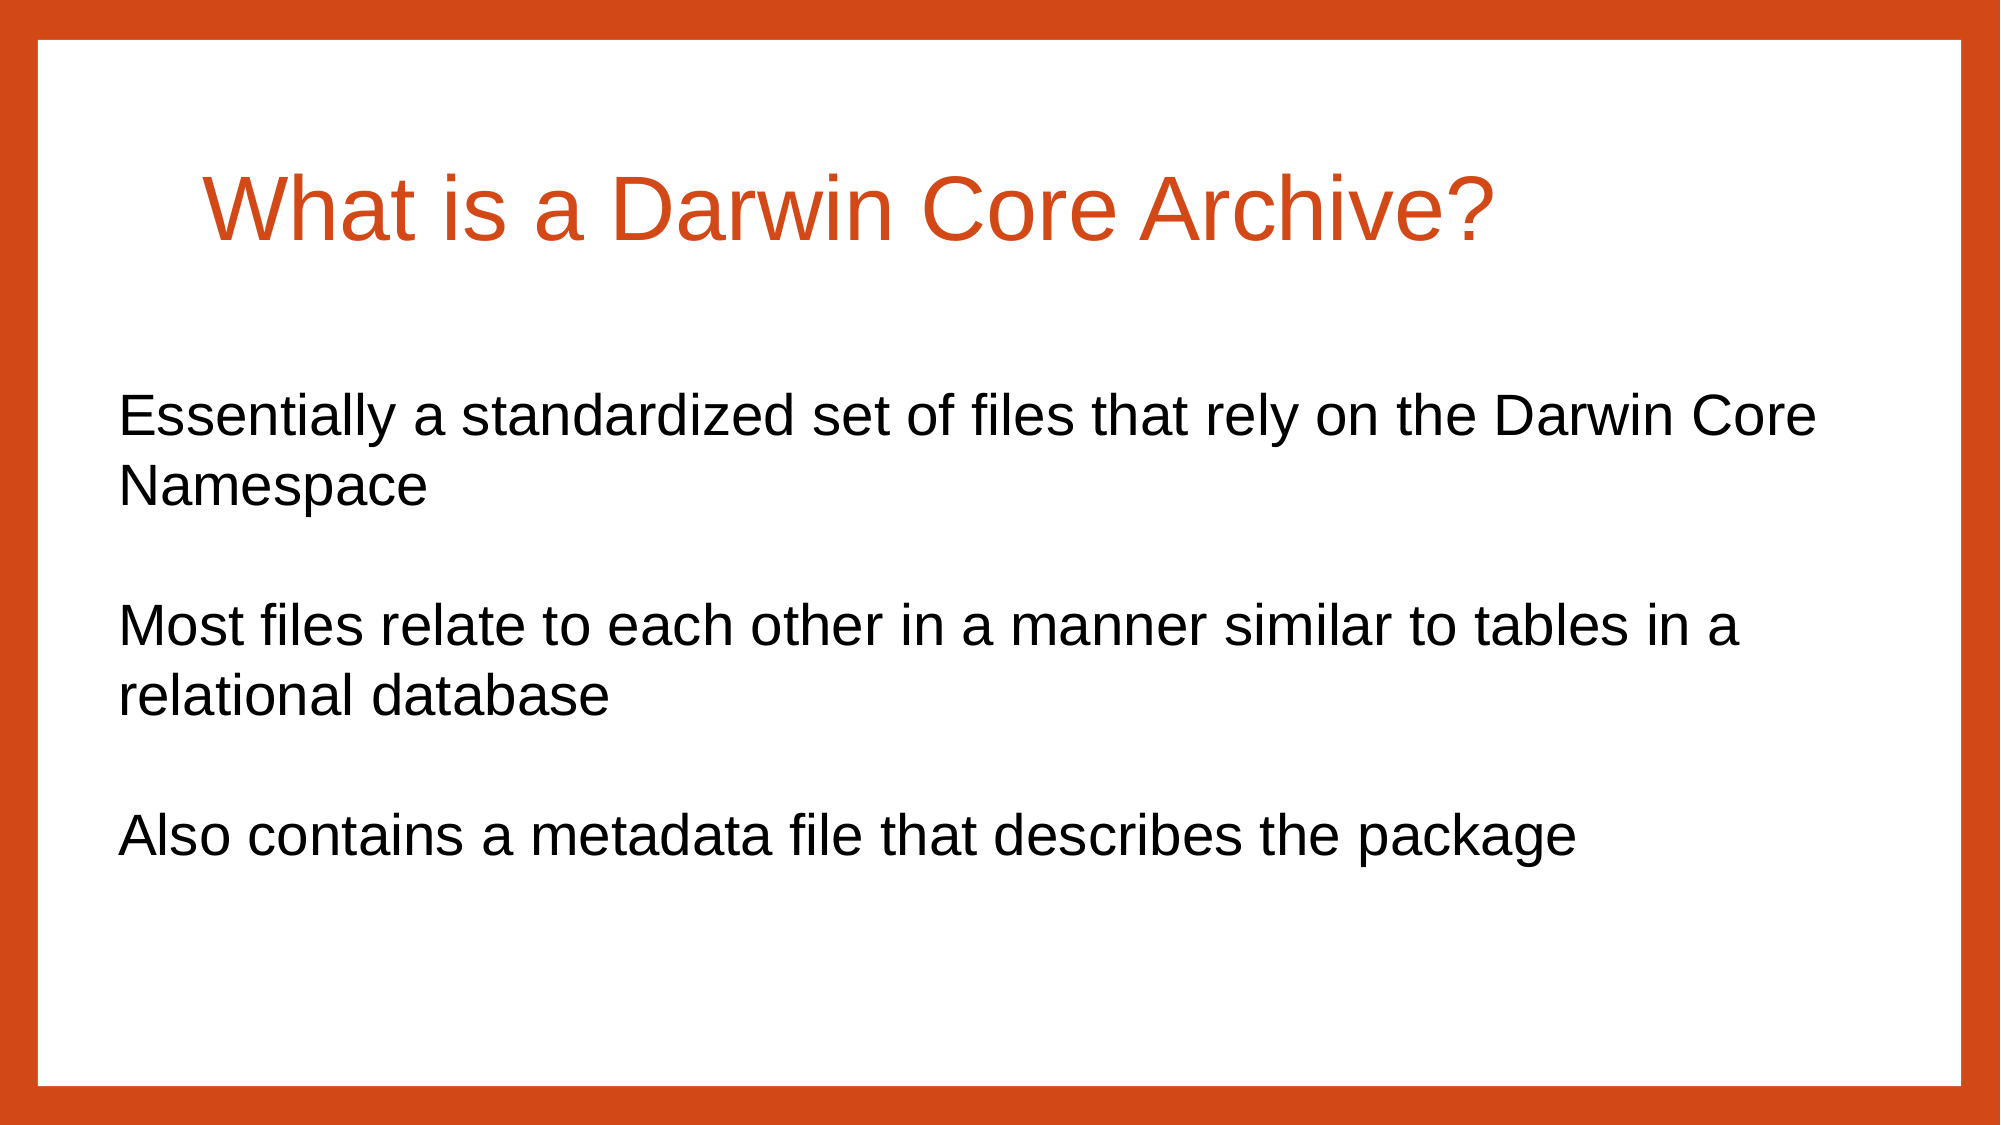

# What is a Darwin Core Archive?
Essentially a standardized set of files that rely on the Darwin Core Namespace

Most files relate to each other in a manner similar to tables in a relational database

Also contains a metadata file that describes the package